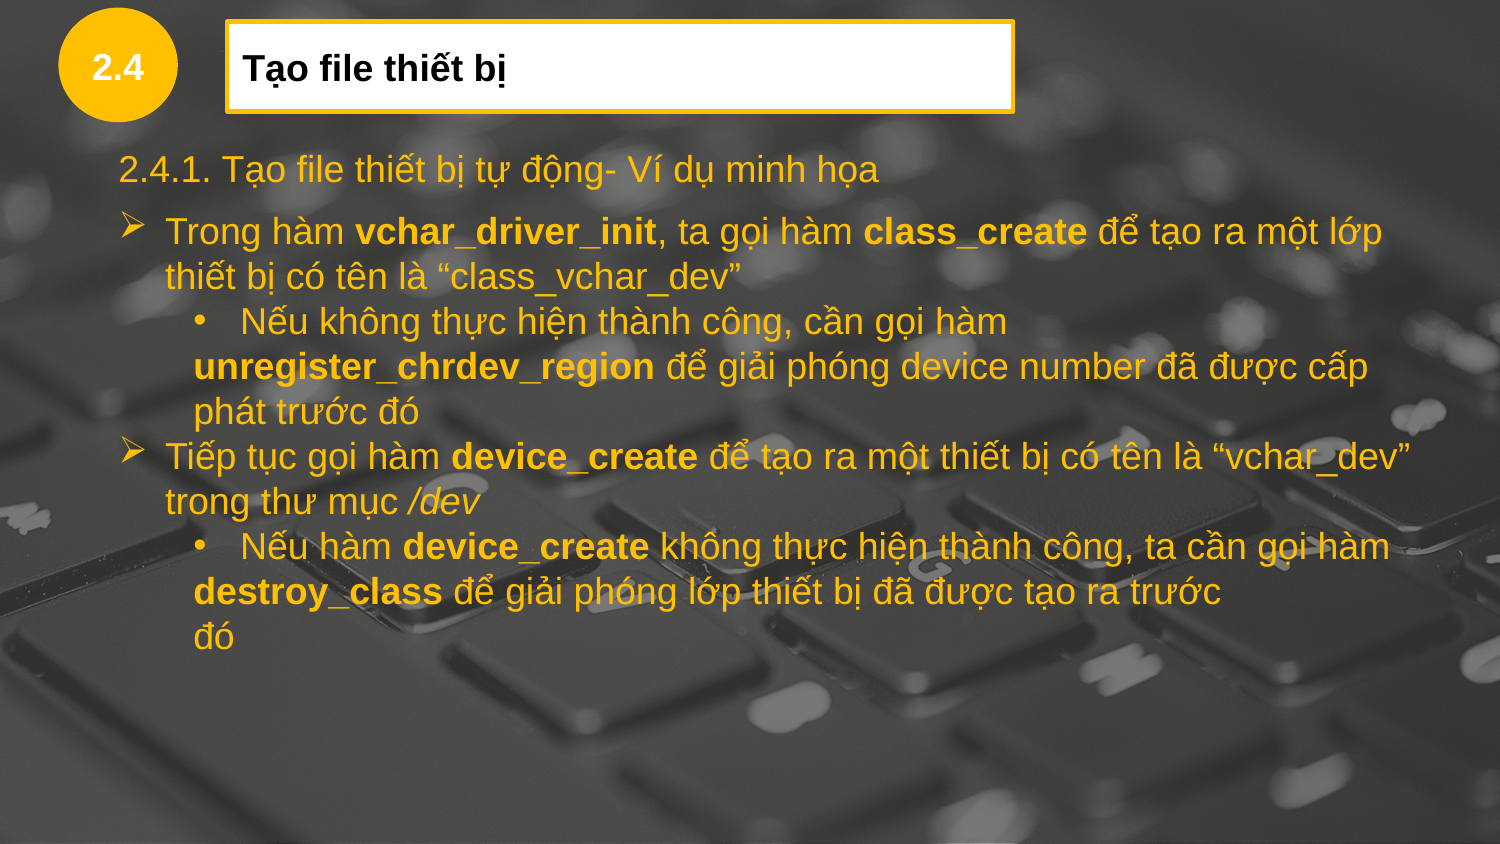

2.4
Tạo file thiết bị
2.4.1. Tạo file thiết bị tự động- Ví dụ minh họa
Trong hàm vchar_driver_init, ta gọi hàm class_create để tạo ra một lớp thiết bị có tên là “class_vchar_dev”
Nếu không thực hiện thành công, cần gọi hàm
unregister_chrdev_region để giải phóng device number đã được cấp phát trước đó
Tiếp tục gọi hàm device_create để tạo ra một thiết bị có tên là “vchar_dev” trong thư mục /dev
Nếu hàm device_create không thực hiện thành công, ta cần gọi hàm
destroy_class để giải phóng lớp thiết bị đã được tạo ra trước
đó